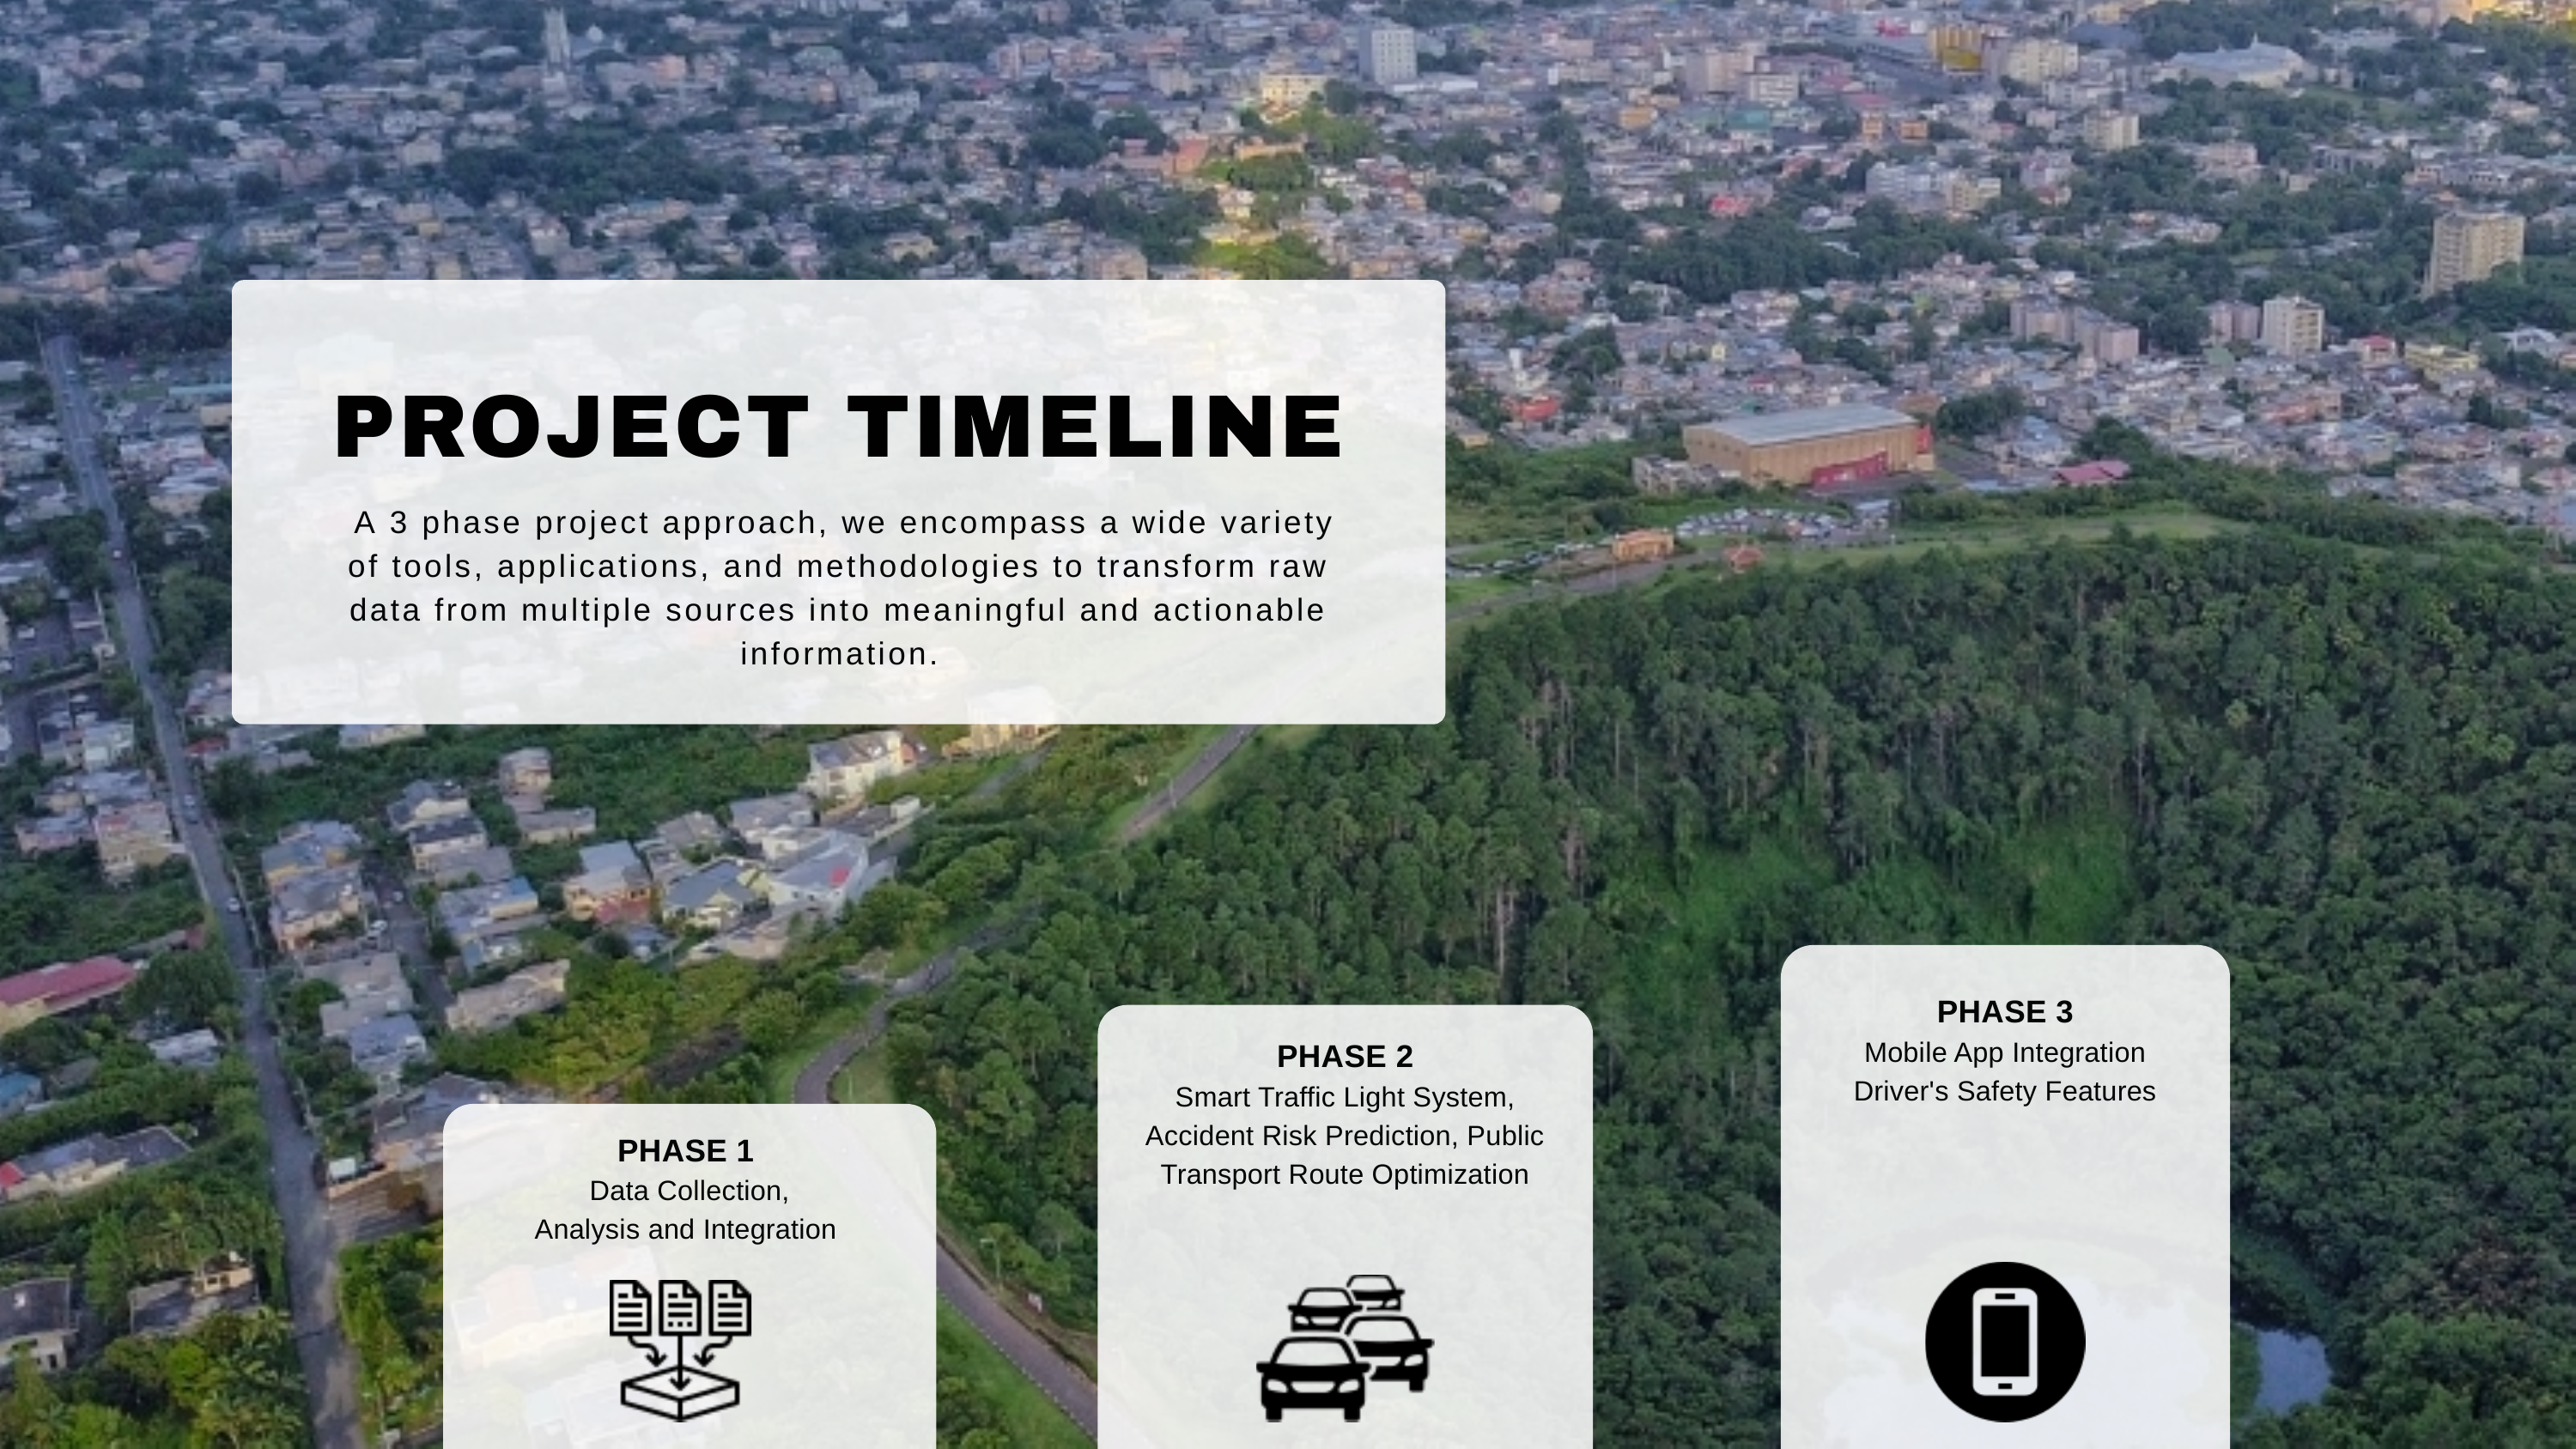

PROJECT TIMELINE
 A 3 phase project approach, we encompass a wide variety of tools, applications, and methodologies to transform raw data from multiple sources into meaningful and actionable information.

PHASE 3
Mobile App Integration
Driver's Safety Features

PHASE 2
Smart Traffic Light System,
Accident Risk Prediction, Public
Transport Route Optimization

PHASE 1
 Data Collection,
Analysis and Integration